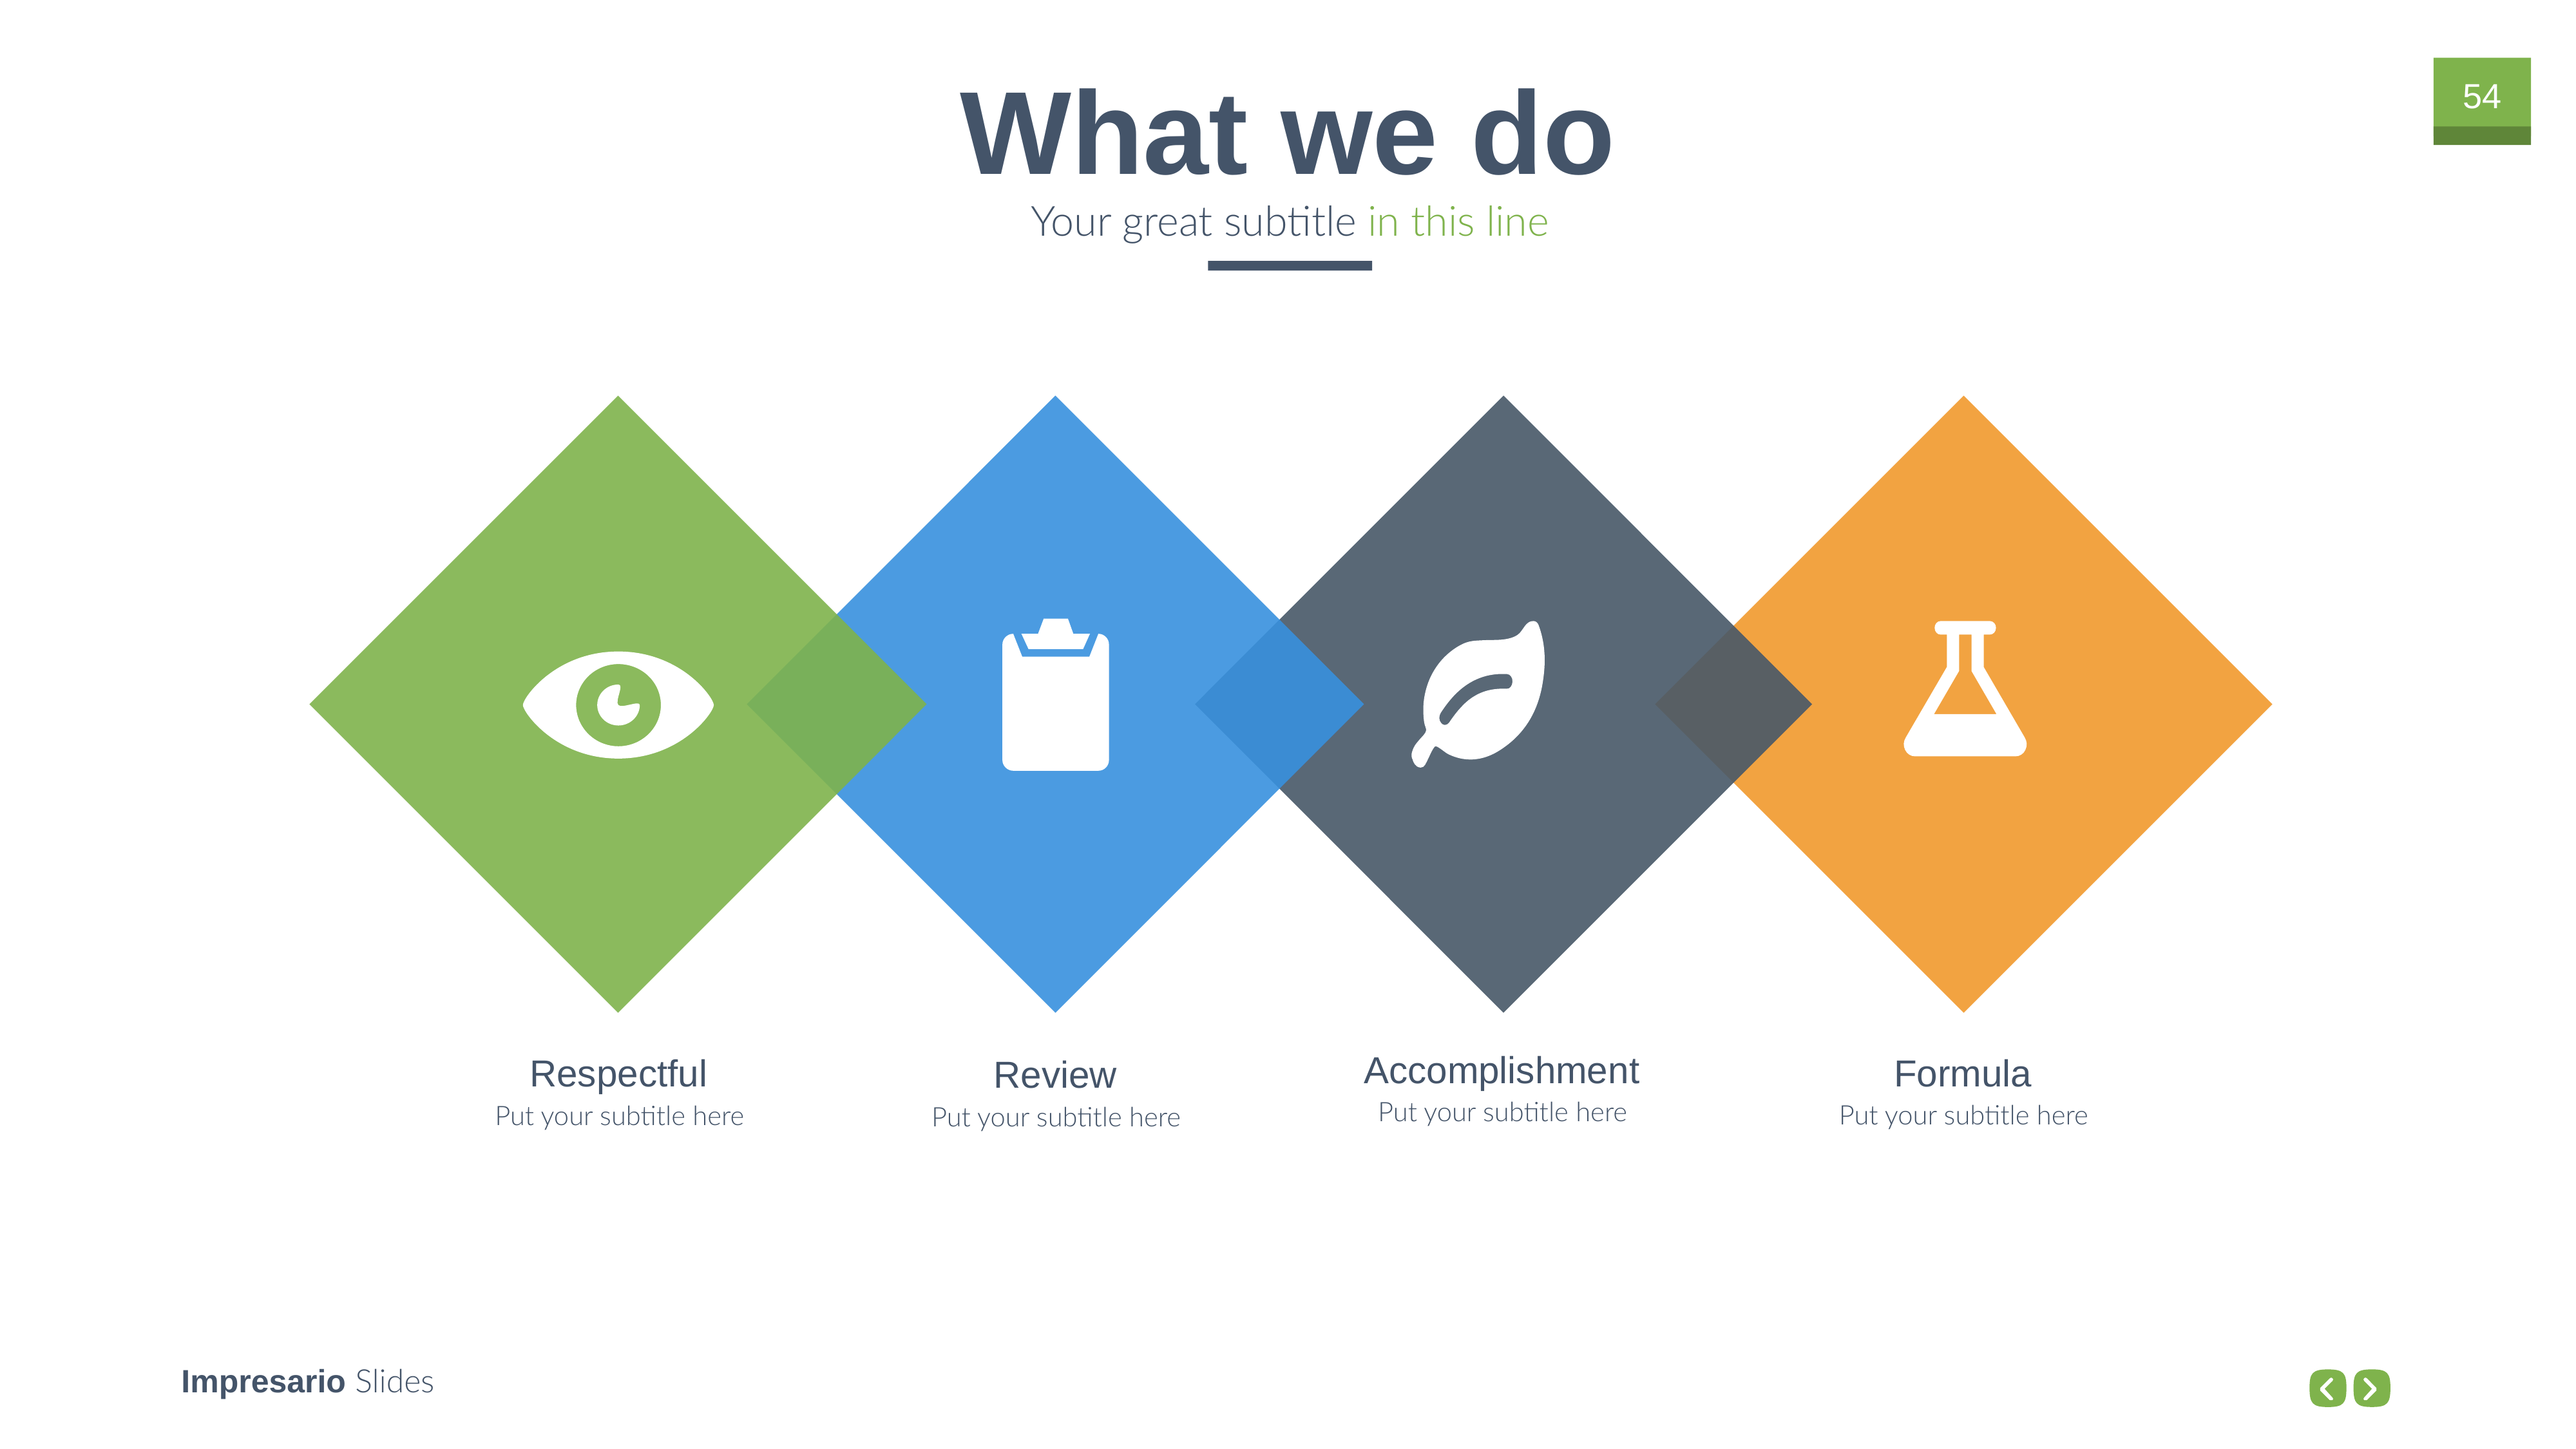

What we do
Your great subtitle in this line

Accomplishment
Formula
Respectful
Review
Put your subtitle here
Put your subtitle here
Put your subtitle here
Put your subtitle here